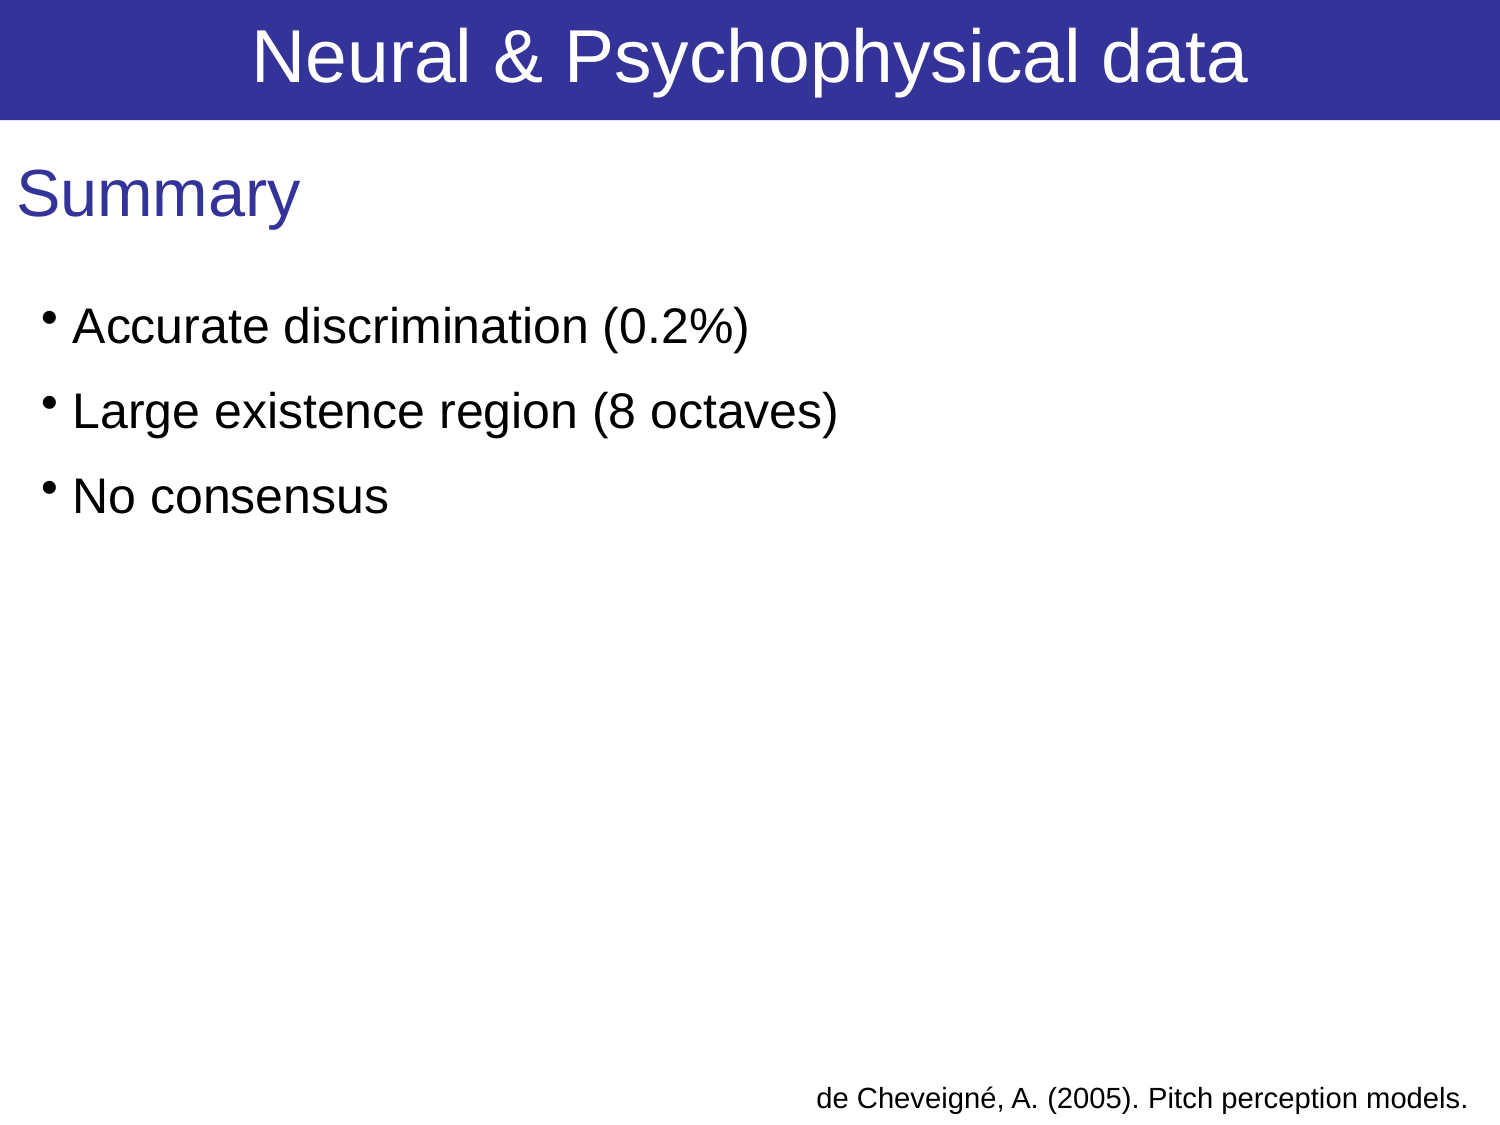

Neural & Psychophysical data
Summary
 Accurate discrimination (0.2%)
 Large existence region (8 octaves)
 No consensus

de Cheveigné, A. (2005). Pitch perception models.